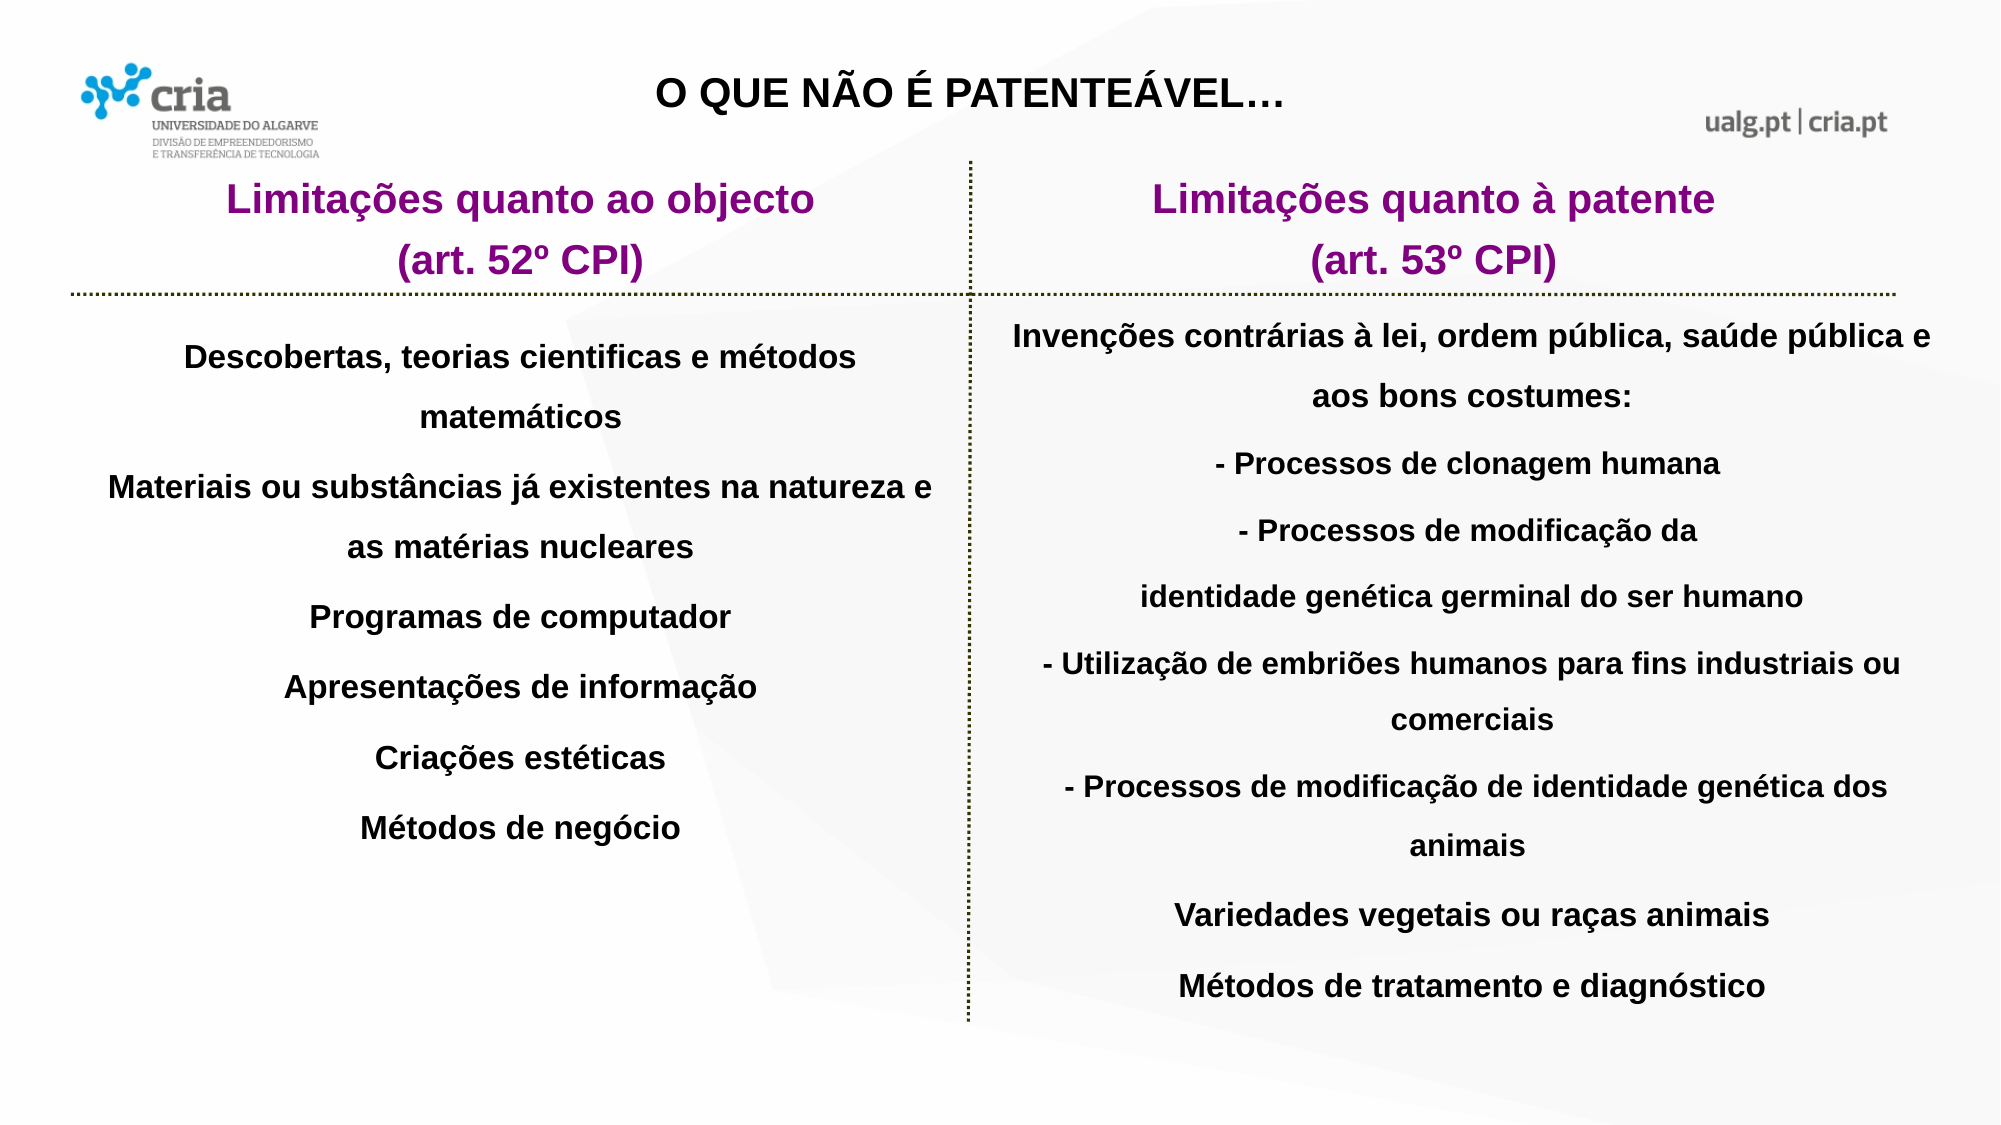

O QUE NÃO É PATENTEÁVEL…
Limitações quanto ao objecto
(art. 52º CPI)‏
Limitações quanto à patente
(art. 53º CPI)‏

Descobertas, teorias cientificas e métodos matemáticos
Materiais ou substâncias já existentes na natureza e as matérias nucleares
Programas de computador
Apresentações de informação
Criações estéticas
Métodos de negócio

Invenções contrárias à lei, ordem pública, saúde pública e aos bons costumes:
- Processos de clonagem humana
- Processos de modificação da
identidade genética germinal do ser humano
- Utilização de embriões humanos para fins industriais ou comerciais
 - Processos de modificação de identidade genética dos animais
Variedades vegetais ou raças animais
Métodos de tratamento e diagnóstico